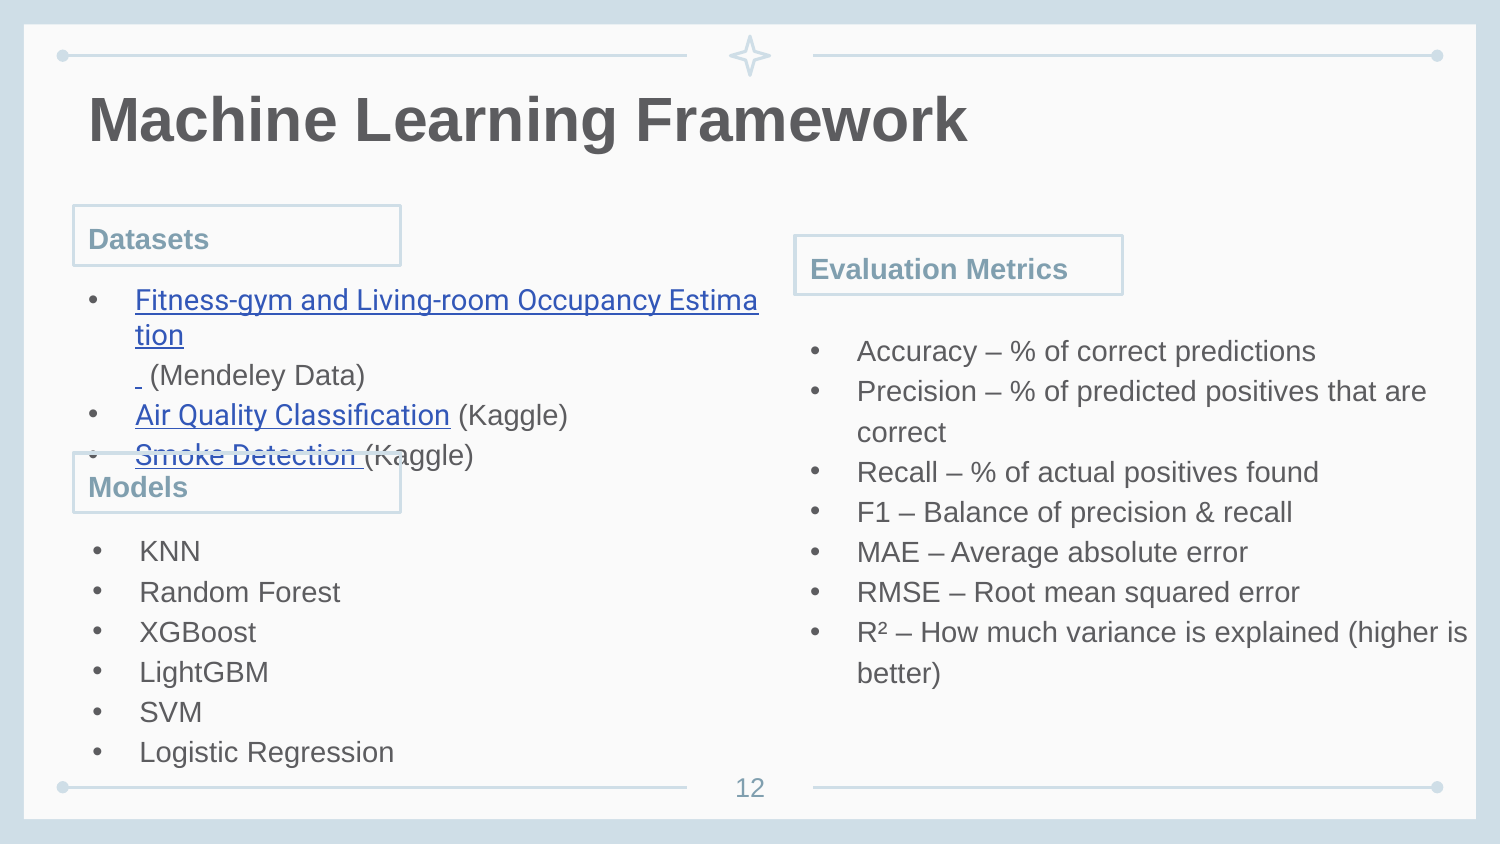

# Machine Learning Framework
Datasets
Evaluation Metrics
Fitness-gym and Living-room Occupancy Estimation  (Mendeley Data)
Air Quality Classification (Kaggle)
Smoke Detection (Kaggle)

Accuracy – % of correct predictions
Precision – % of predicted positives that are correct
Recall – % of actual positives found
F1 – Balance of precision & recall
MAE – Average absolute error
RMSE – Root mean squared error
R² – How much variance is explained (higher is better)
Models
KNN
Random Forest
XGBoost
LightGBM
SVM
Logistic Regression

12